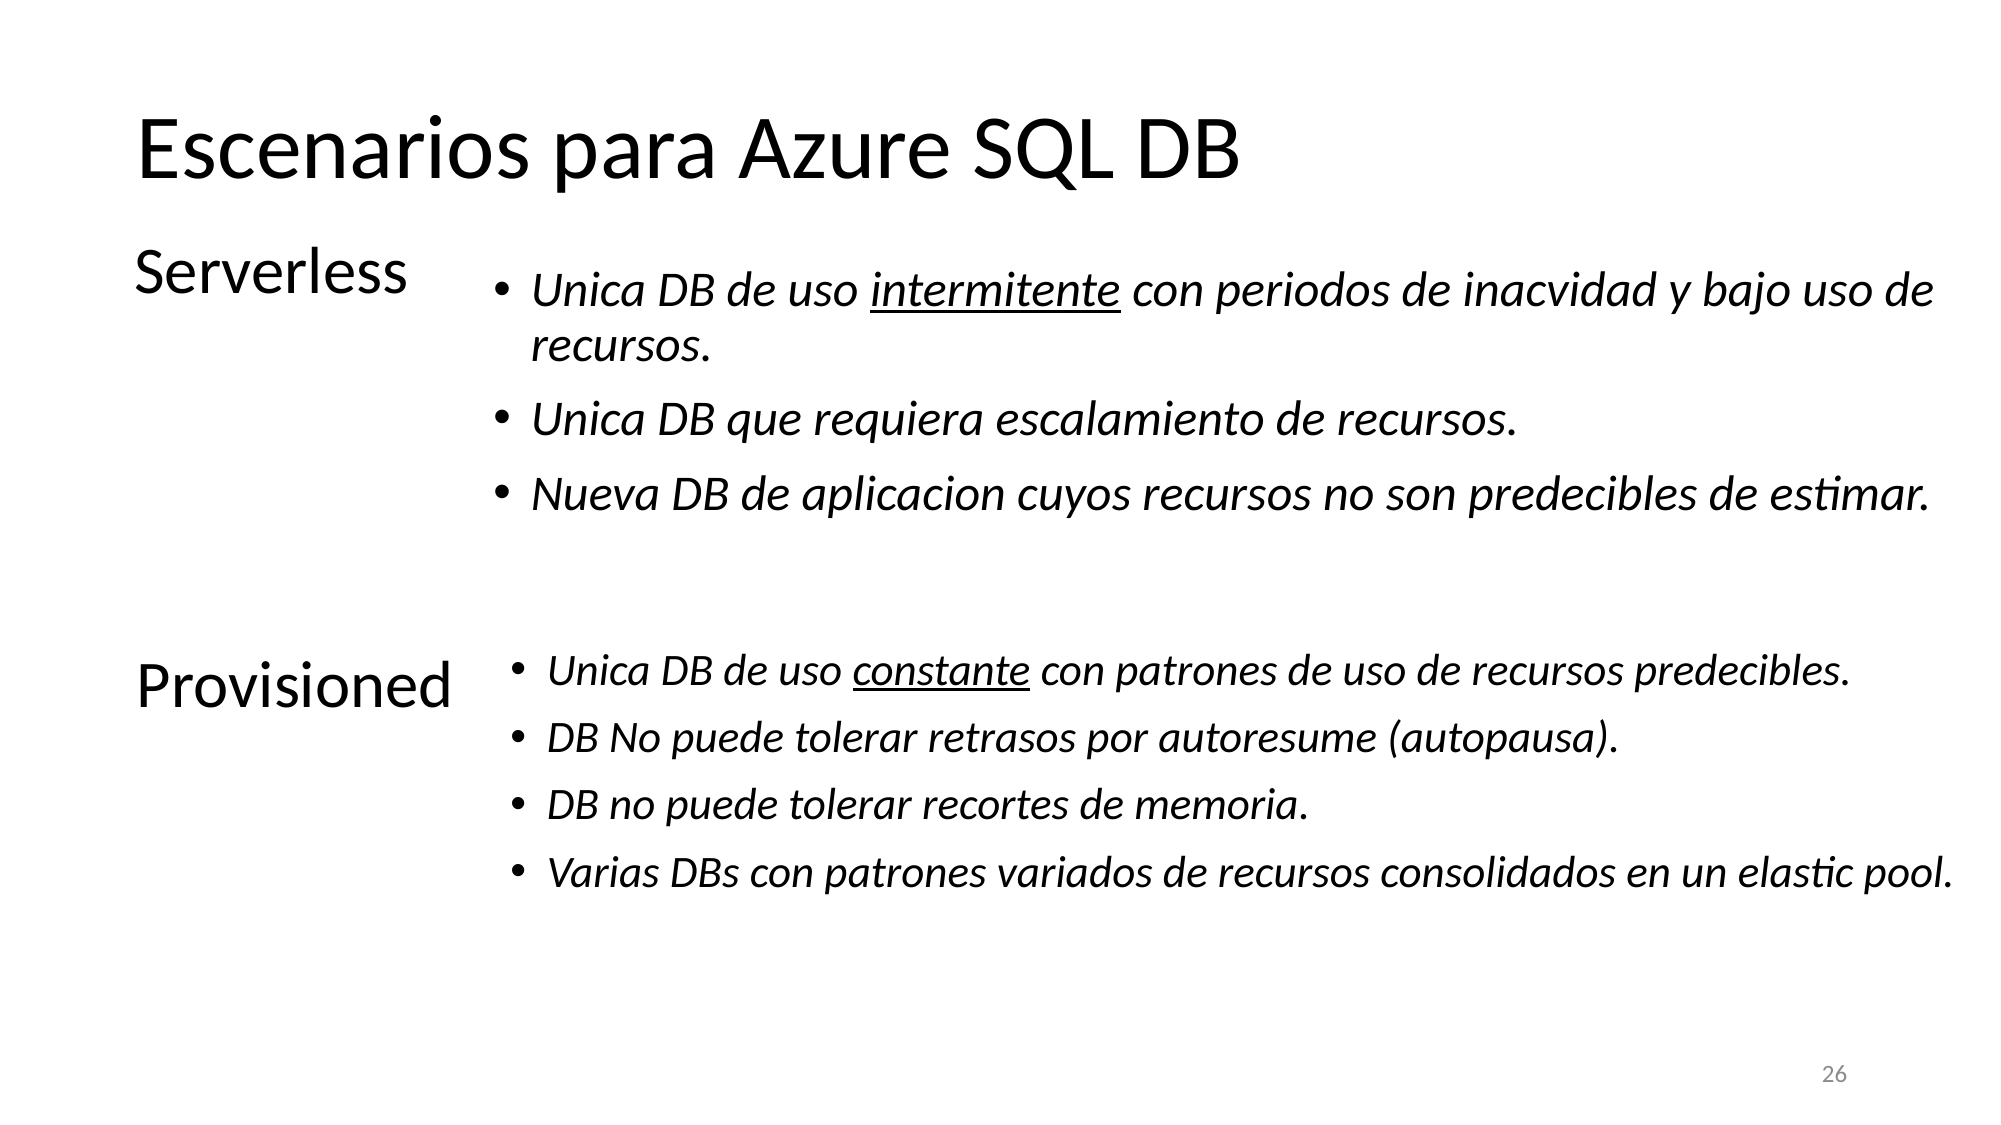

Escenarios para Azure SQL DB
Serverless
Unica DB de uso intermitente con periodos de inacvidad y bajo uso de recursos.
Unica DB que requiera escalamiento de recursos.
Nueva DB de aplicacion cuyos recursos no son predecibles de estimar.
Provisioned
Unica DB de uso constante con patrones de uso de recursos predecibles.
DB No puede tolerar retrasos por autoresume (autopausa).
DB no puede tolerar recortes de memoria.
Varias DBs con patrones variados de recursos consolidados en un elastic pool.
26